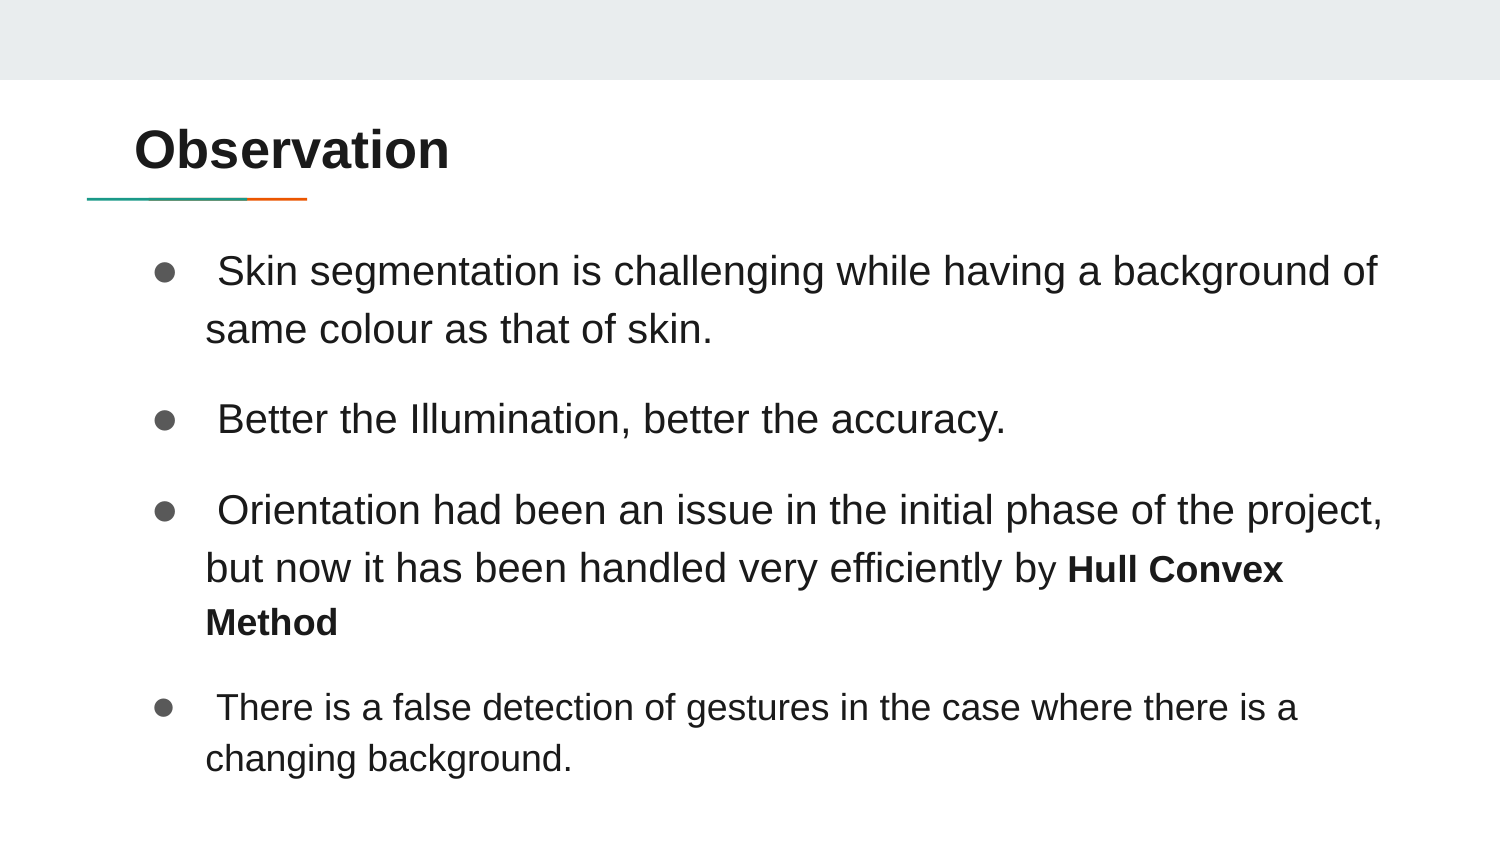

# Observation
 Skin segmentation is challenging while having a background of same colour as that of skin.
 Better the Illumination, better the accuracy.
 Orientation had been an issue in the initial phase of the project, but now it has been handled very efficiently by Hull Convex Method
 There is a false detection of gestures in the case where there is a changing background.